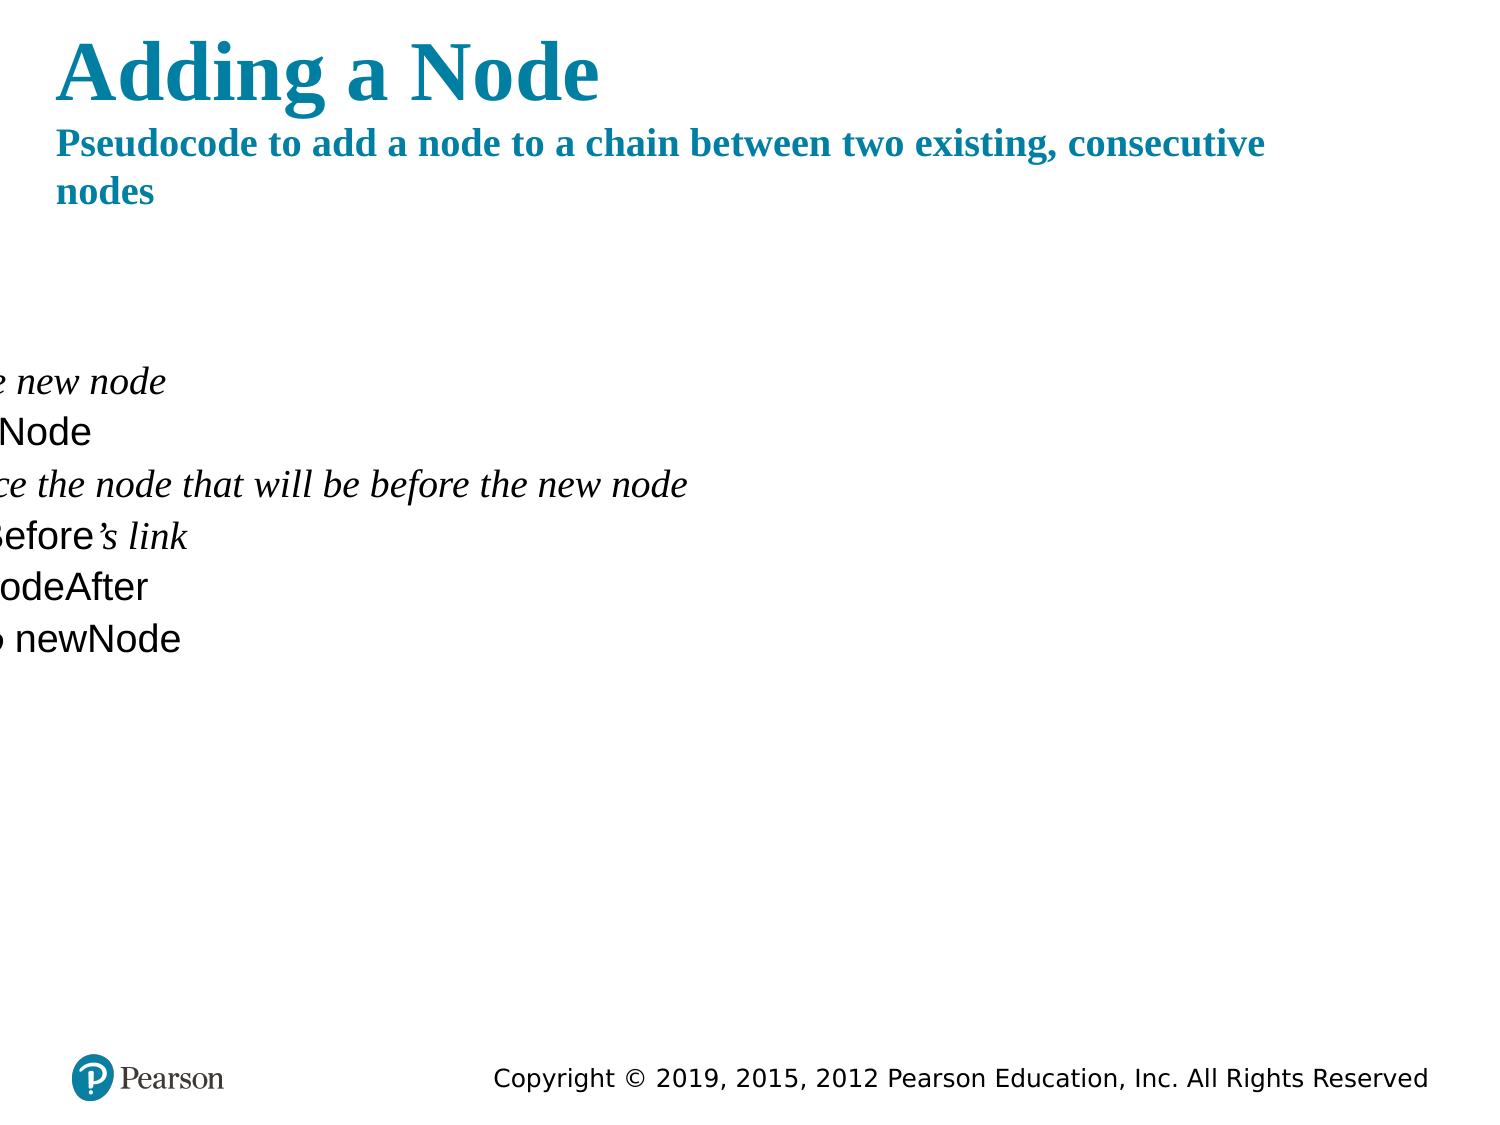

# Adding a Node
Pseudocode to add a node to a chain between two existing, consecutive nodes
newNode references the new node
Place newEntry in newNode
Let nodeBefore reference the node that will be before the new node
Set nodeAfter to nodeBefore’s link
Set newNode’s link to nodeAfter
Set nodeBefore’s link to newNode